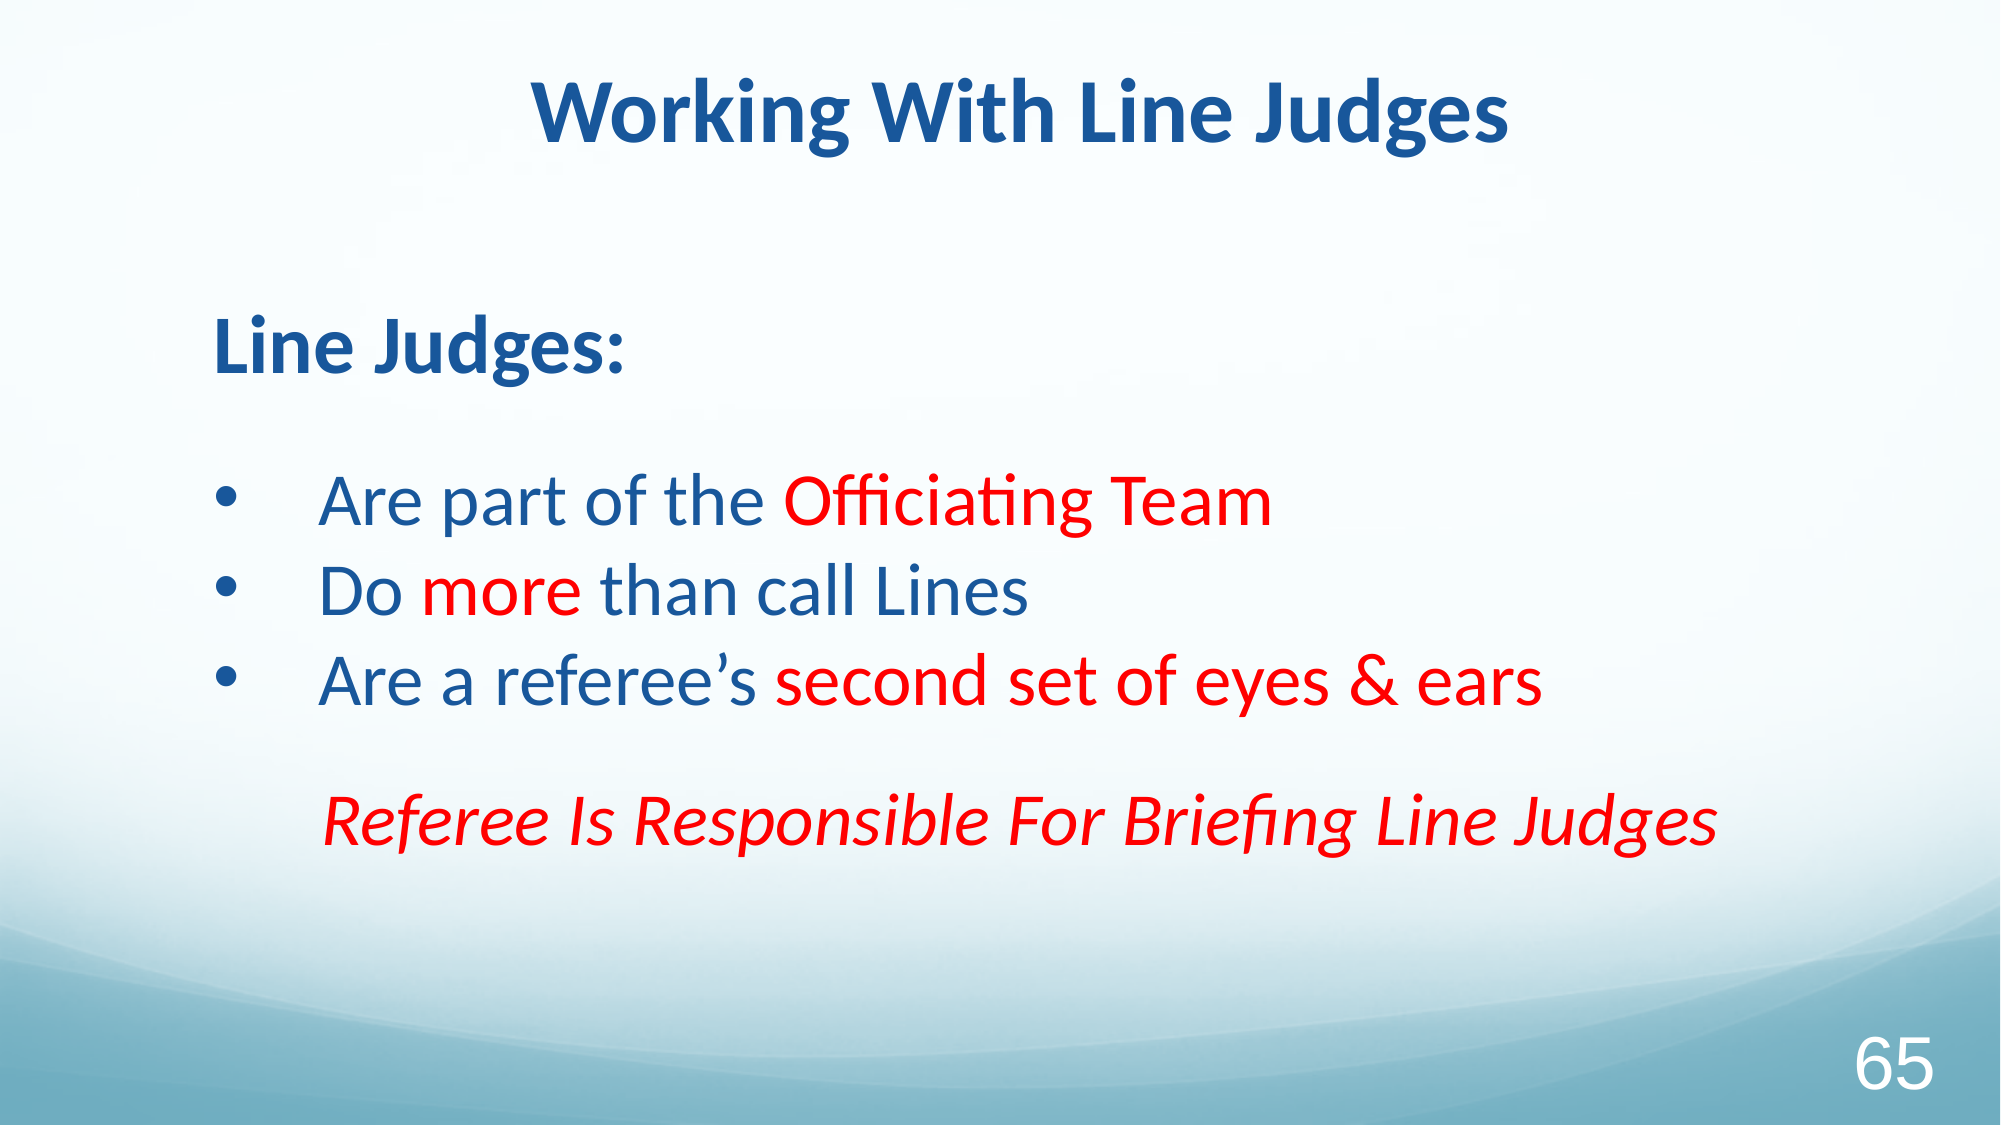

Working With Line Judges

Line Judges:

 Are part of the Officiating Team
 Do more than call Lines
 Are a referee’s second set of eyes & ears

Referee Is Responsible For Briefing Line Judges

65